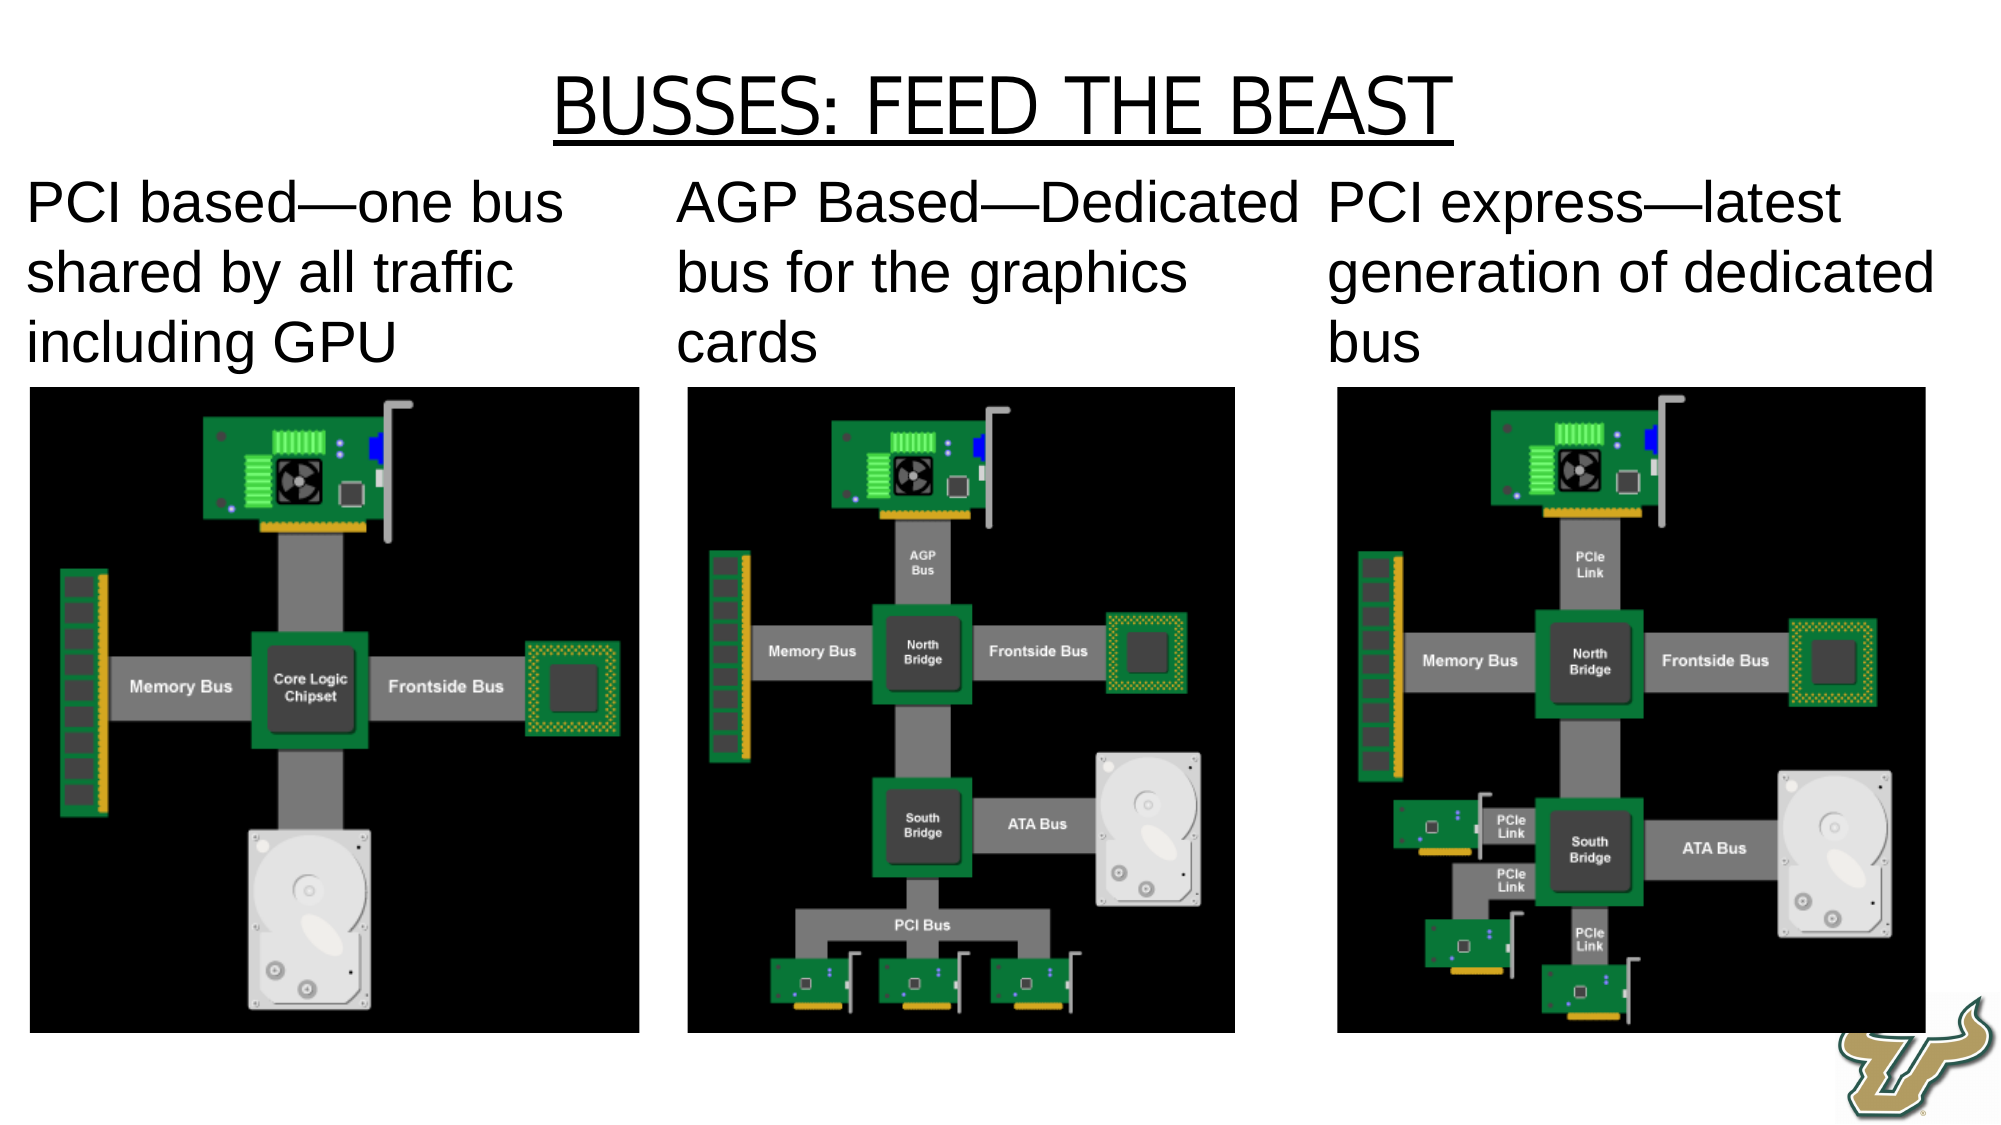

Busses: Feed the beast
PCI based—one bus shared by all traffic including GPU
AGP Based—Dedicated bus for the graphics cards
PCI express—latest generation of dedicated bus